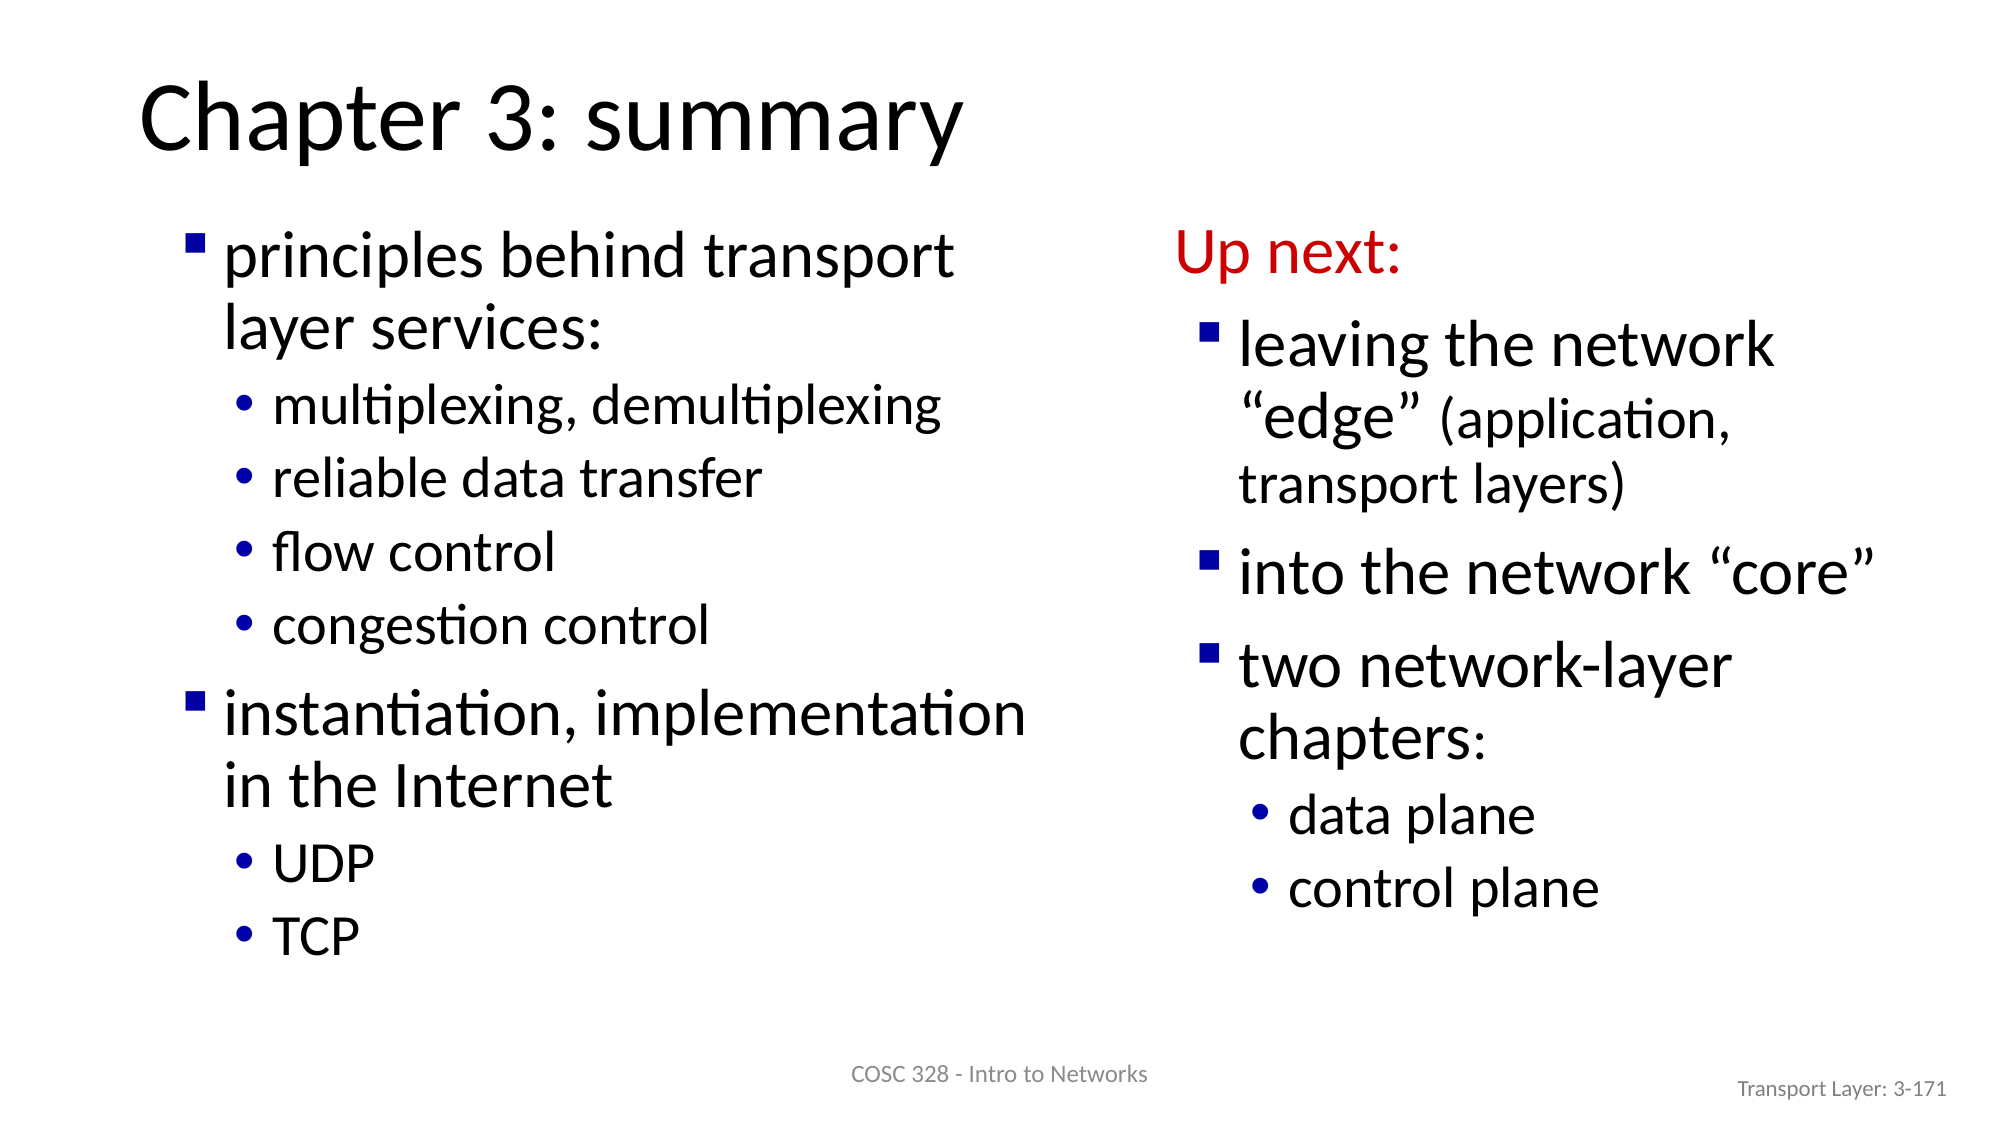

# Chapter 3: summary
Up next:
leaving the network “edge” (application, transport layers)
into the network “core”
two network-layer chapters:
data plane
control plane

principles behind transport layer services:
multiplexing, demultiplexing
reliable data transfer
flow control
congestion control
instantiation, implementation in the Internet
UDP
TCP
COSC 328 - Intro to Networks
Transport Layer: 3-171